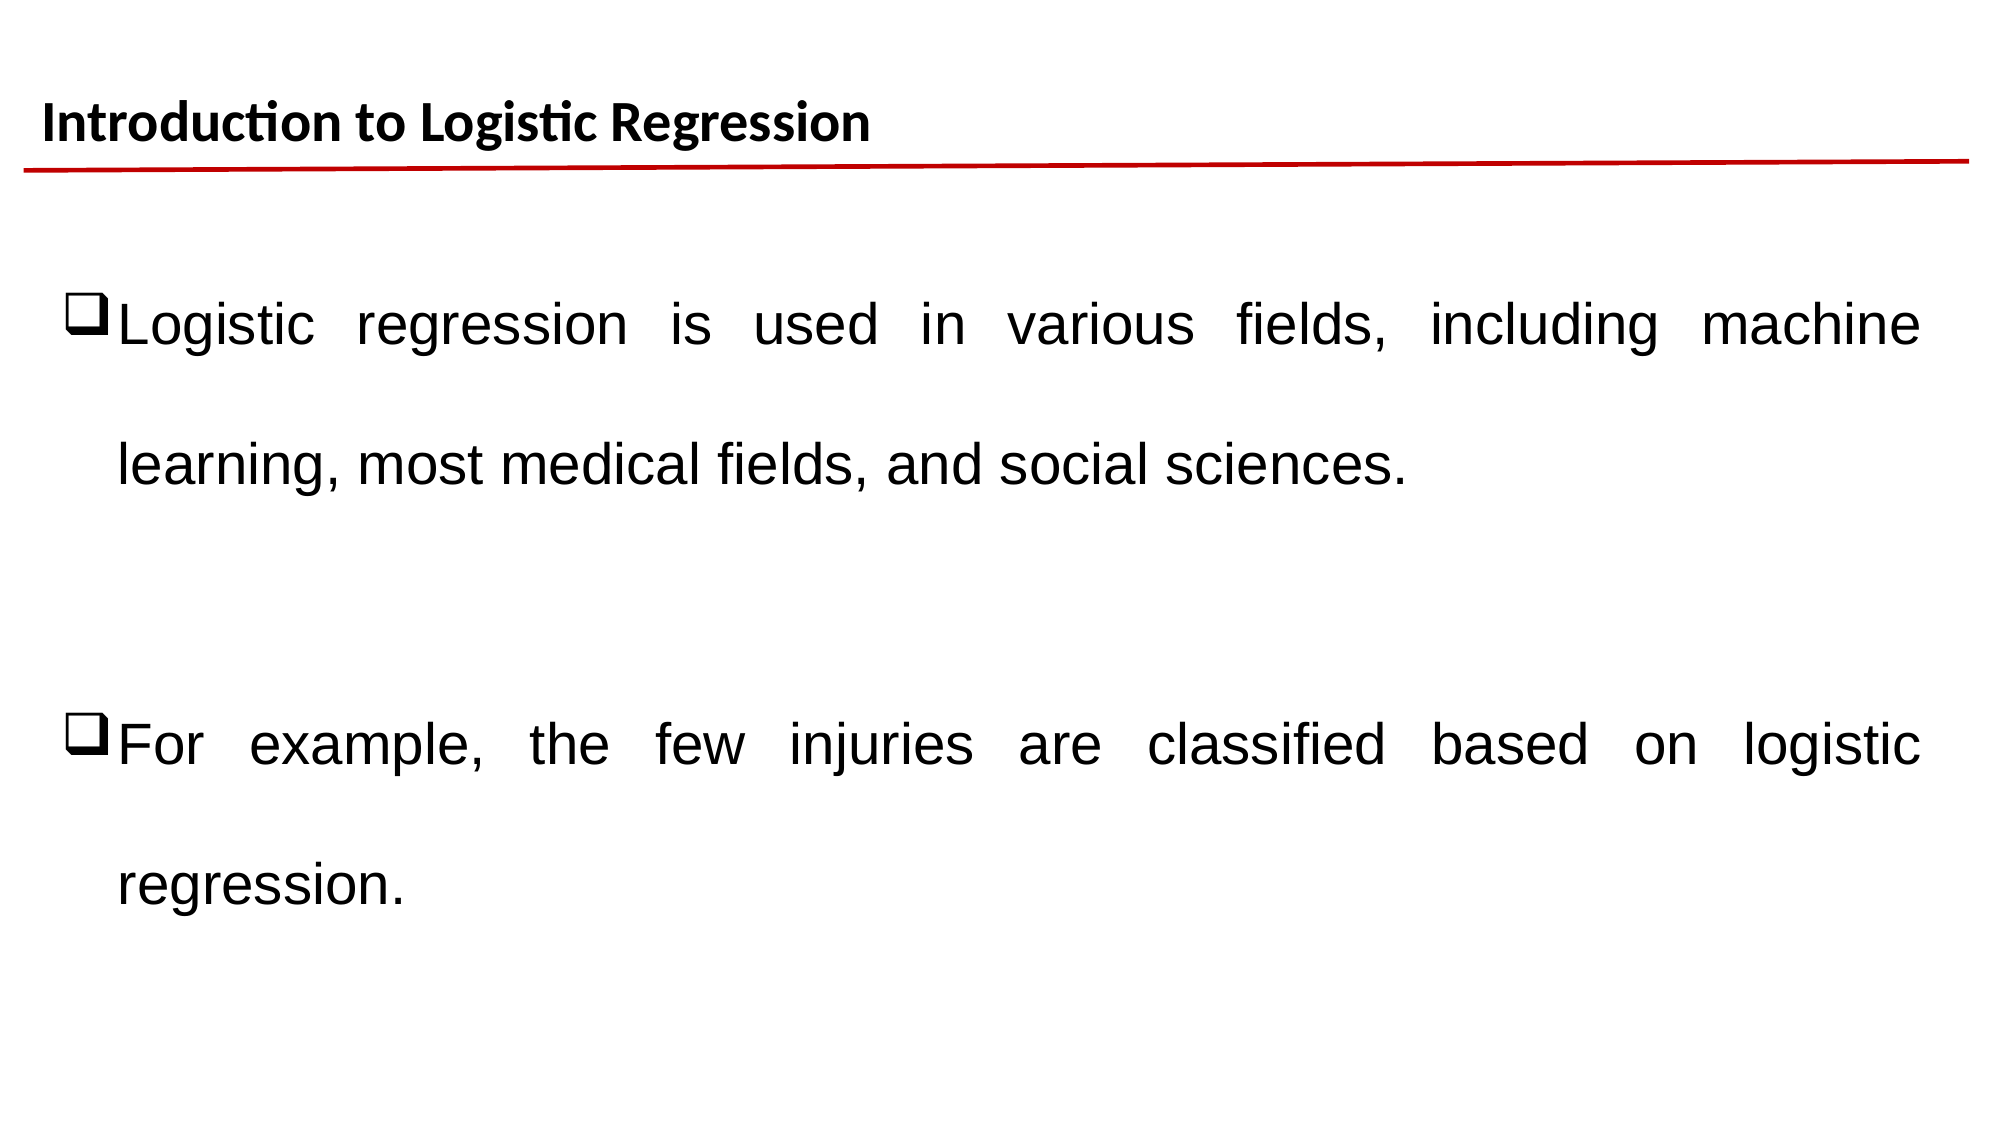

Introduction to Logistic Regression
Logistic regression is used in various fields, including machine learning, most medical fields, and social sciences.

For example, the few injuries are classified based on logistic regression.